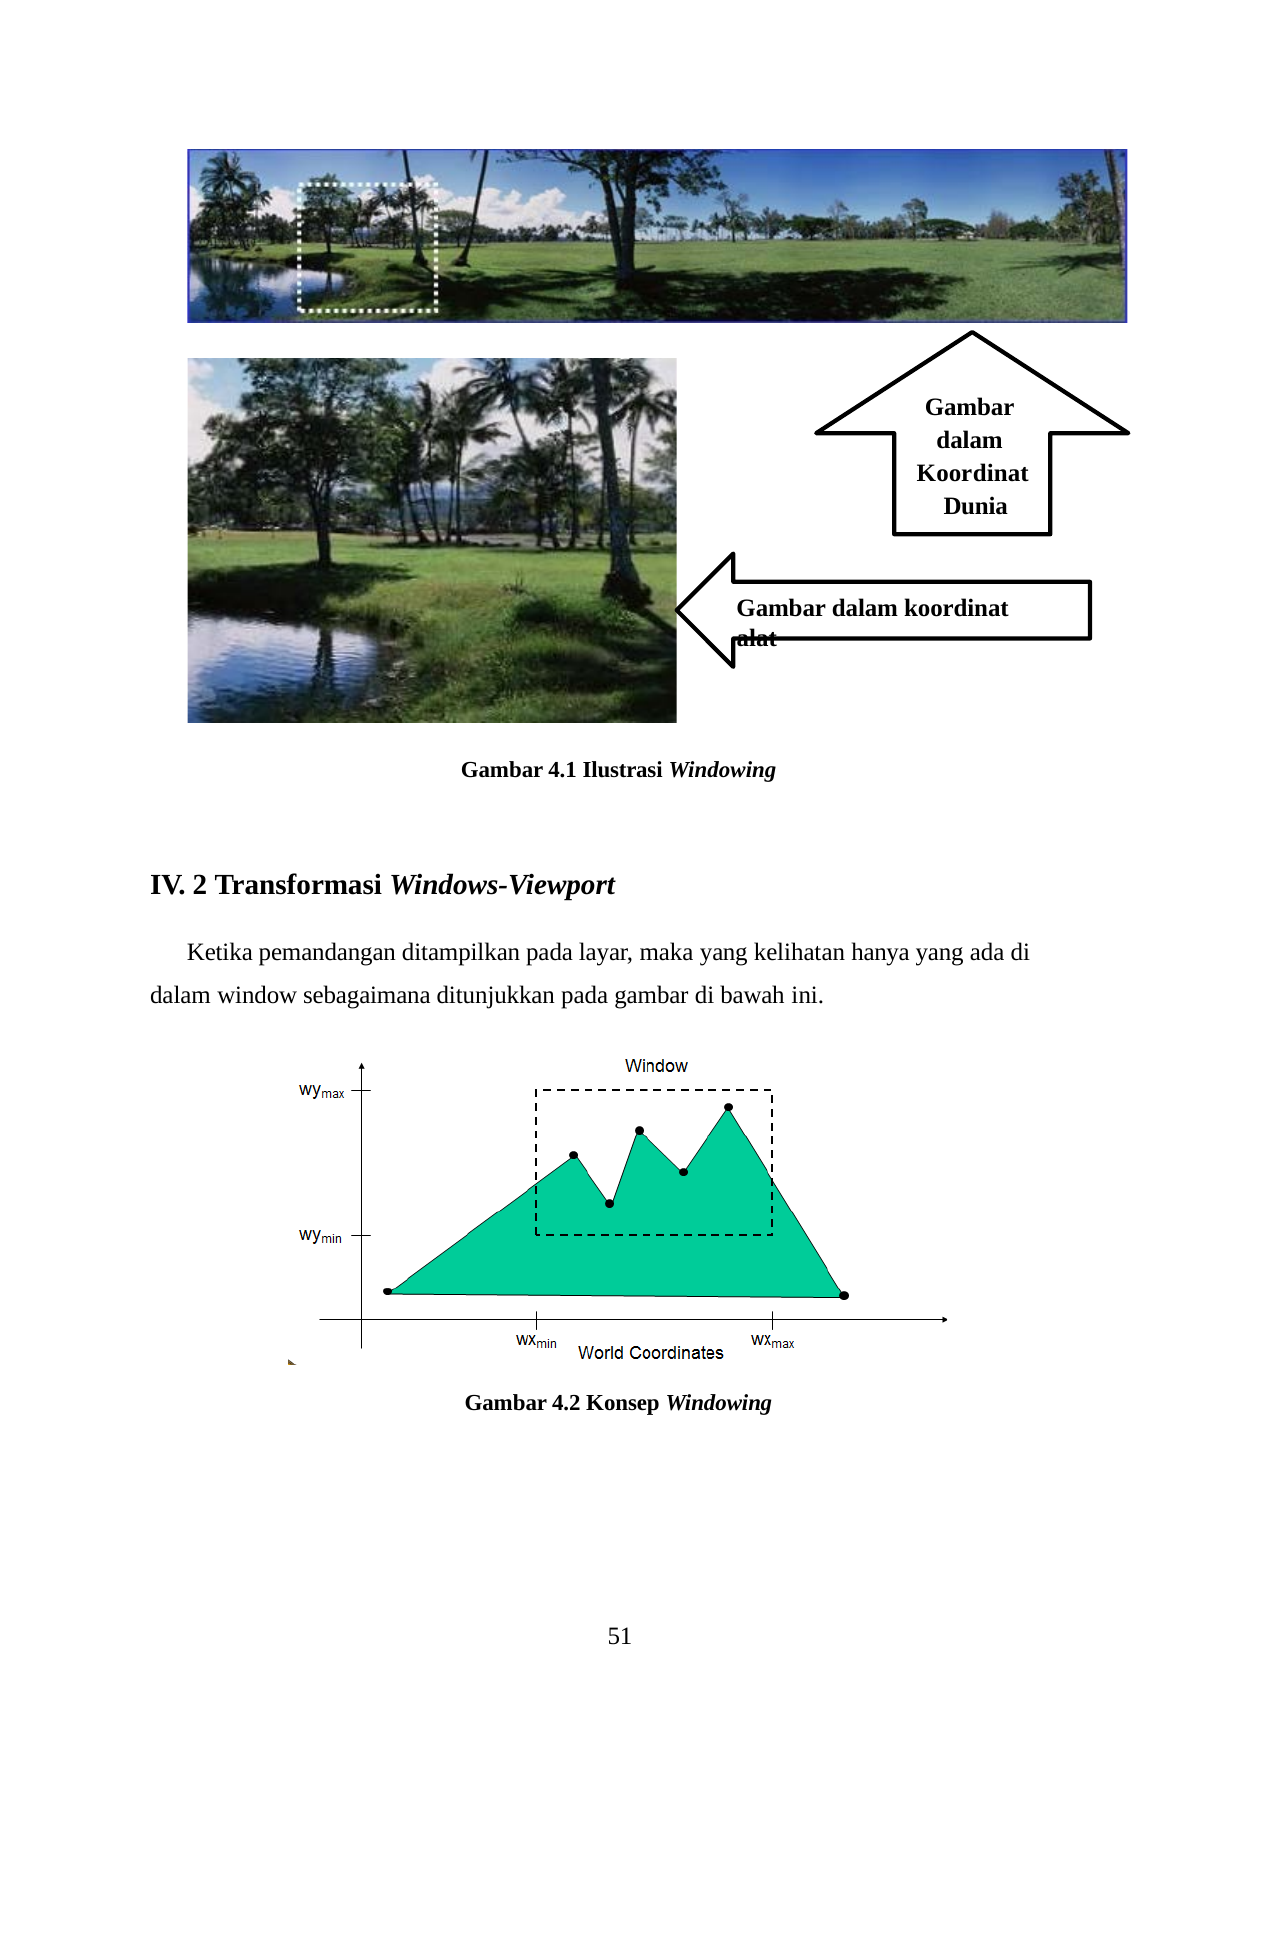

Gambar  dalam  Koordinat  Dunia

Gambar dalam koordinat alat
Gambar 4.1 Ilustrasi Windowing
IV. 2 Transformasi Windows-Viewport
Ketika pemandangan ditampilkan pada layar, maka yang kelihatan hanya yang ada di  dalam window sebagaimana ditunjukkan pada gambar di bawah ini.

Gambar 4.2 Konsep Windowing
51